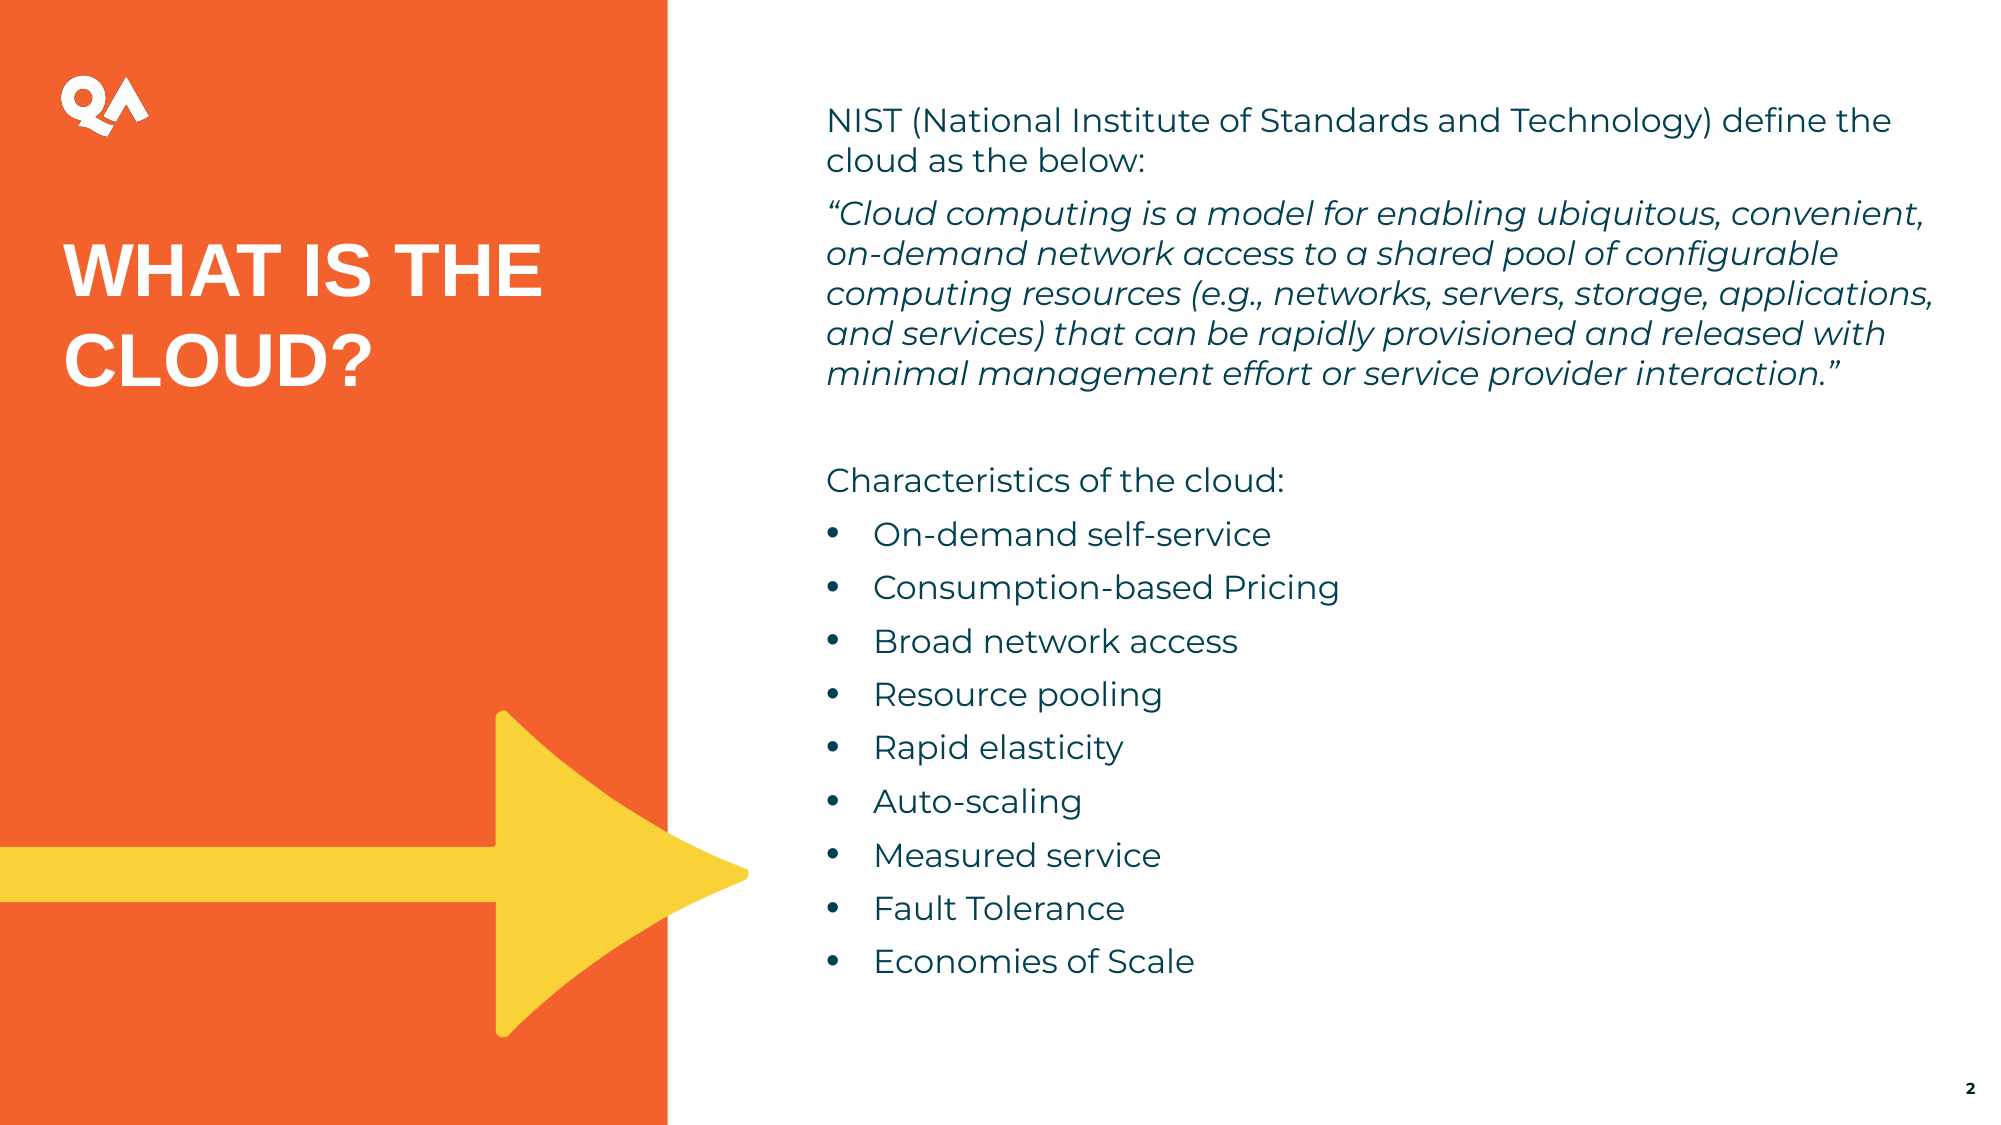

NIST (National Institute of Standards and Technology) define the cloud as the below:
“Cloud computing is a model for enabling ubiquitous, convenient, on-demand network access to a shared pool of configurable computing resources (e.g., networks, servers, storage, applications, and services) that can be rapidly provisioned and released with minimal management effort or service provider interaction.”

Characteristics of the cloud:
On-demand self-service
Consumption-based Pricing
Broad network access
Resource pooling
Rapid elasticity
Auto-scaling
Measured service
Fault Tolerance
Economies of Scale

What is the cloud?
2